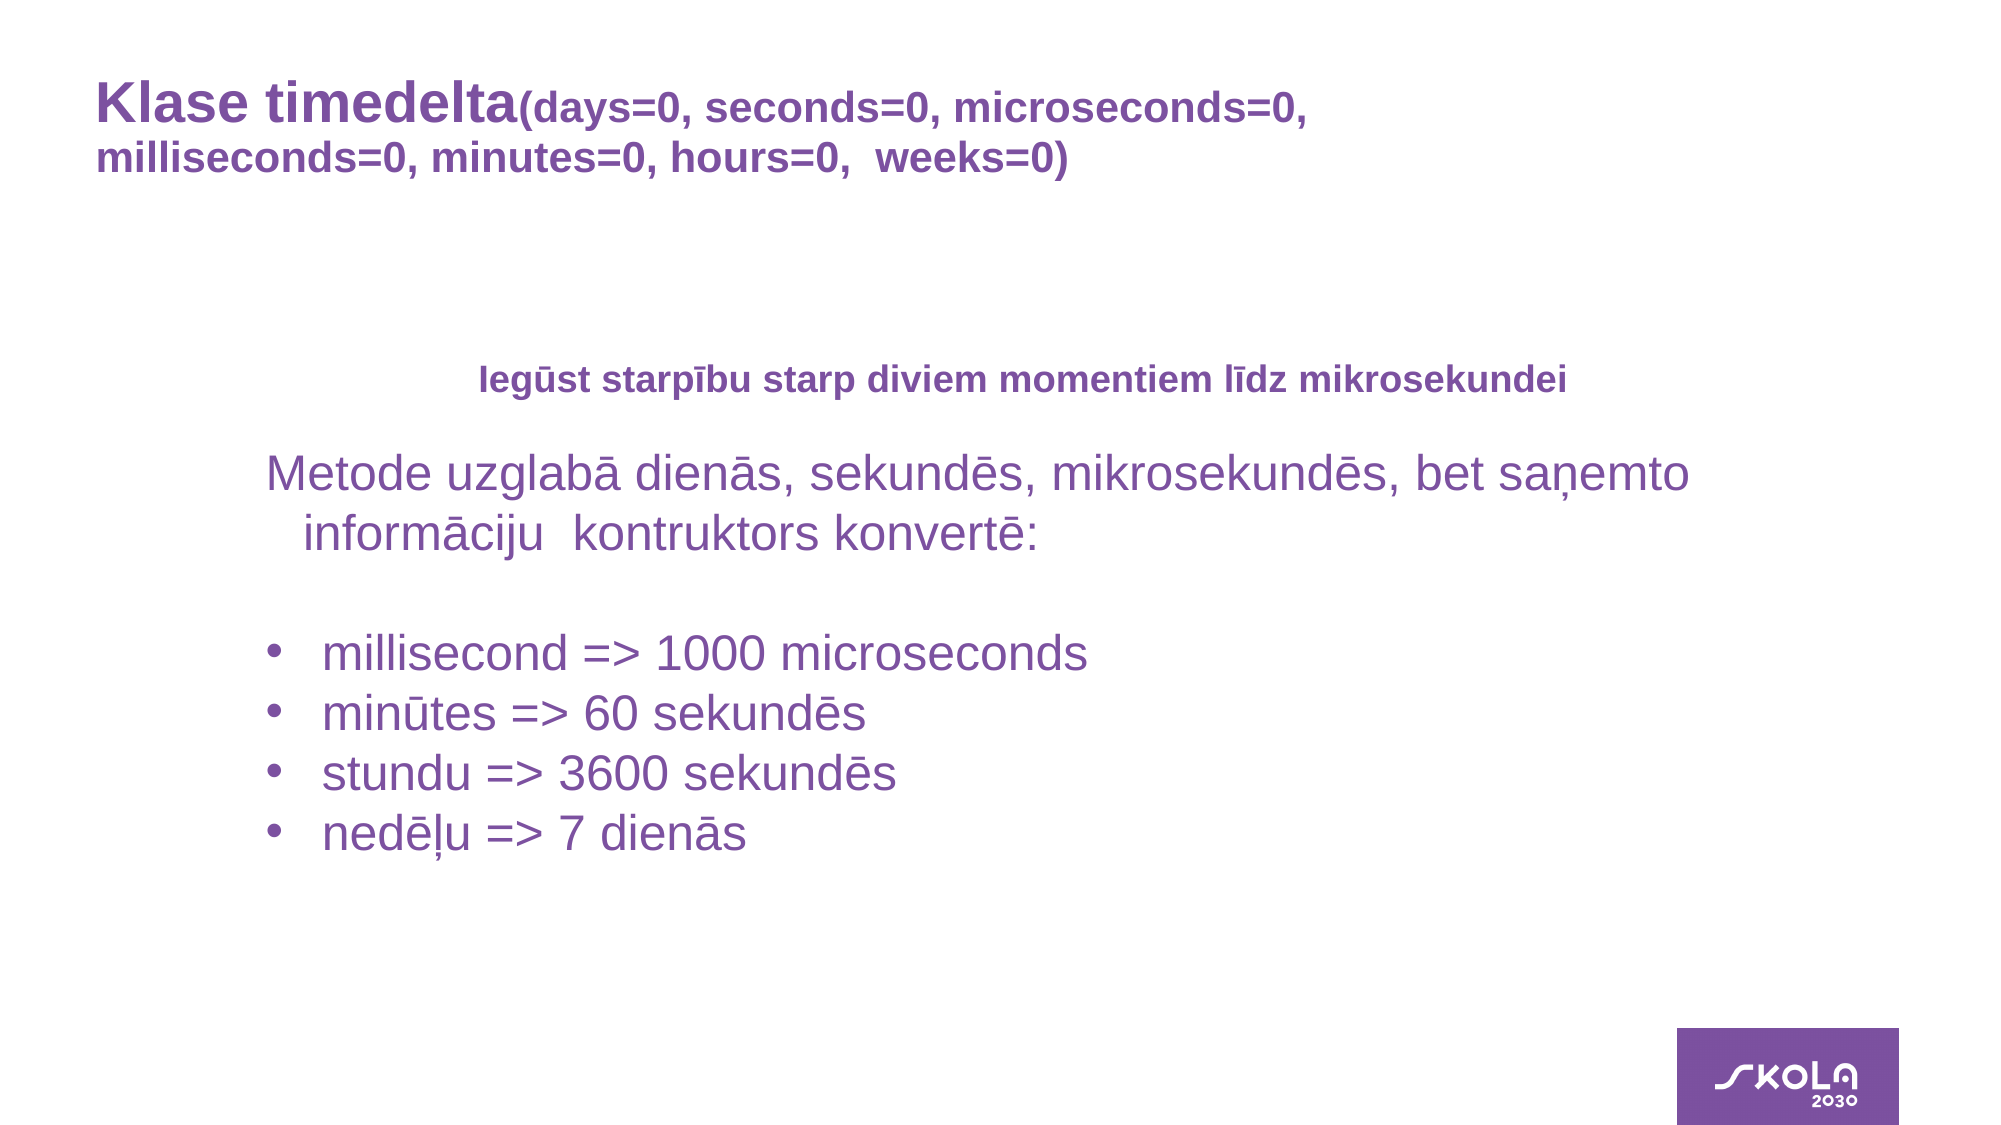

# Klase timedelta(days=0, seconds=0, microseconds=0, milliseconds=0, minutes=0, hours=0,  weeks=0)
Iegūst starpību starp diviem momentiem līdz mikrosekundei
Metode uzglabā dienās, sekundēs, mikrosekundēs, bet saņemto informāciju  kontruktors konvertē:

millisecond => 1000 microseconds
minūtes => 60 sekundēs
stundu => 3600 sekundēs
nedēļu => 7 dienās